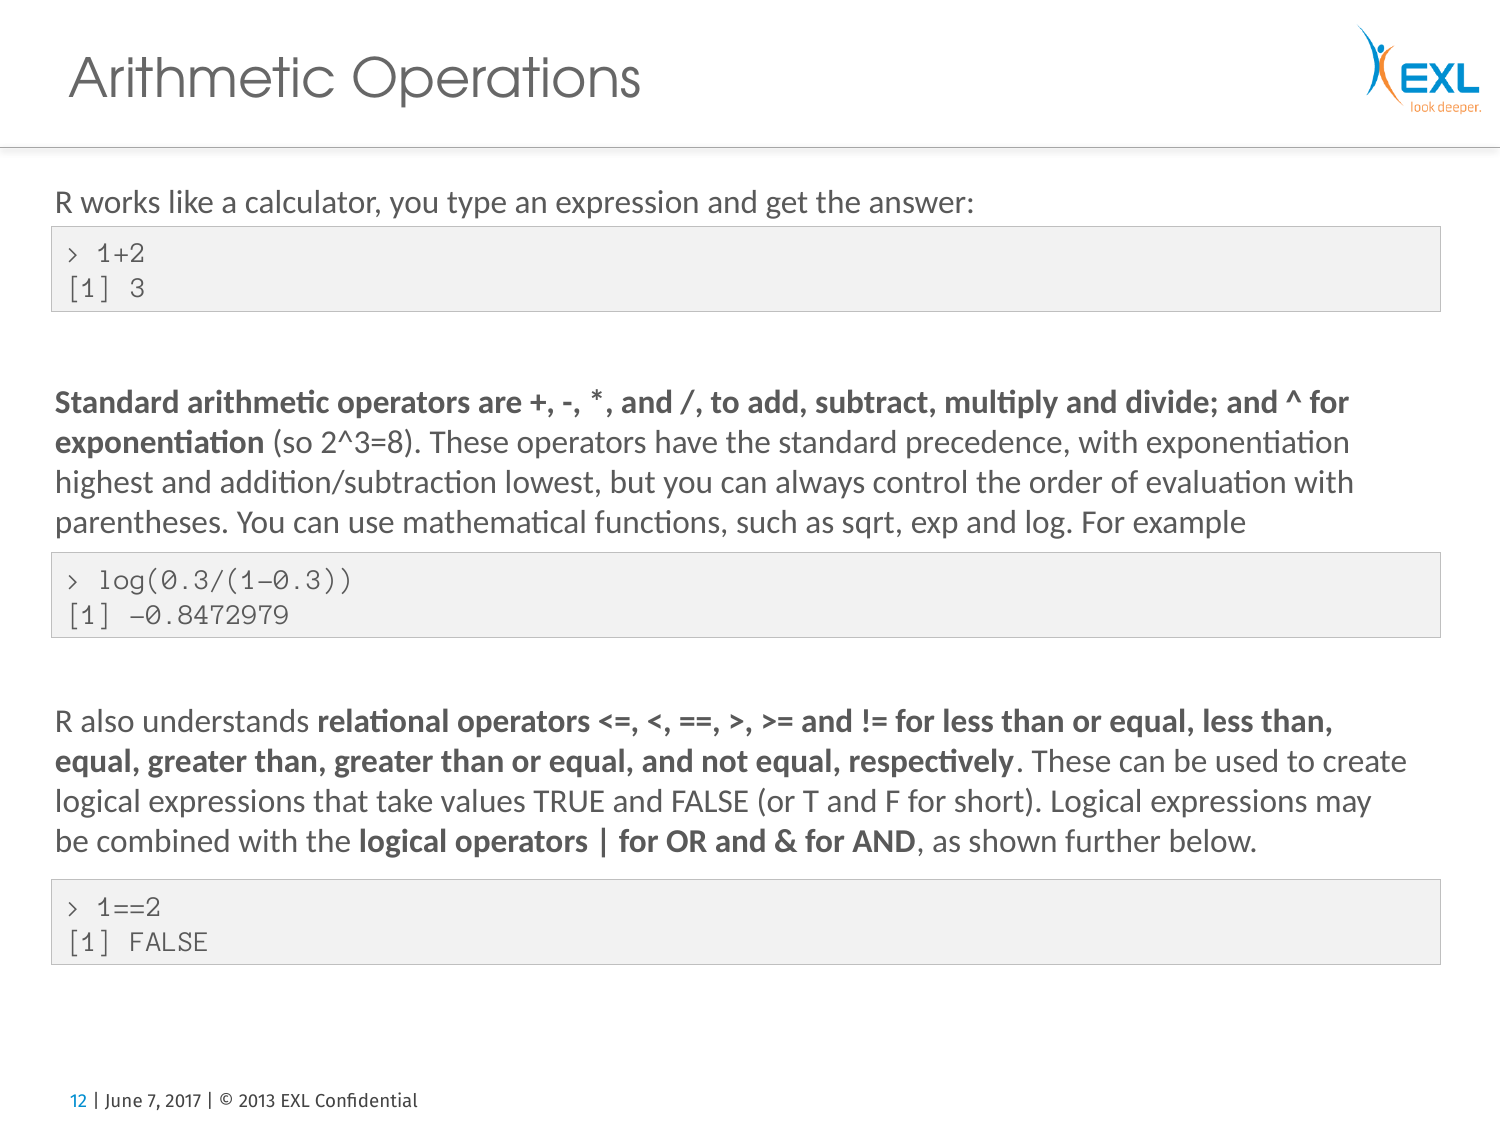

# Arithmetic Operations
R works like a calculator, you type an expression and get the answer:

Standard arithmetic operators are +, -, *, and /, to add, subtract, multiply and divide; and ^ for exponentiation (so 2^3=8). These operators have the standard precedence, with exponentiation highest and addition/subtraction lowest, but you can always control the order of evaluation with parentheses. You can use mathematical functions, such as sqrt, exp and log. For example

R also understands relational operators <=, <, ==, >, >= and != for less than or equal, less than, equal, greater than, greater than or equal, and not equal, respectively. These can be used to create logical expressions that take values TRUE and FALSE (or T and F for short). Logical expressions may be combined with the logical operators | for OR and & for AND, as shown further below.

> 1+2
[1] 3
> log(0.3/(1-0.3))
[1] -0.8472979
> 1==2
[1] FALSE